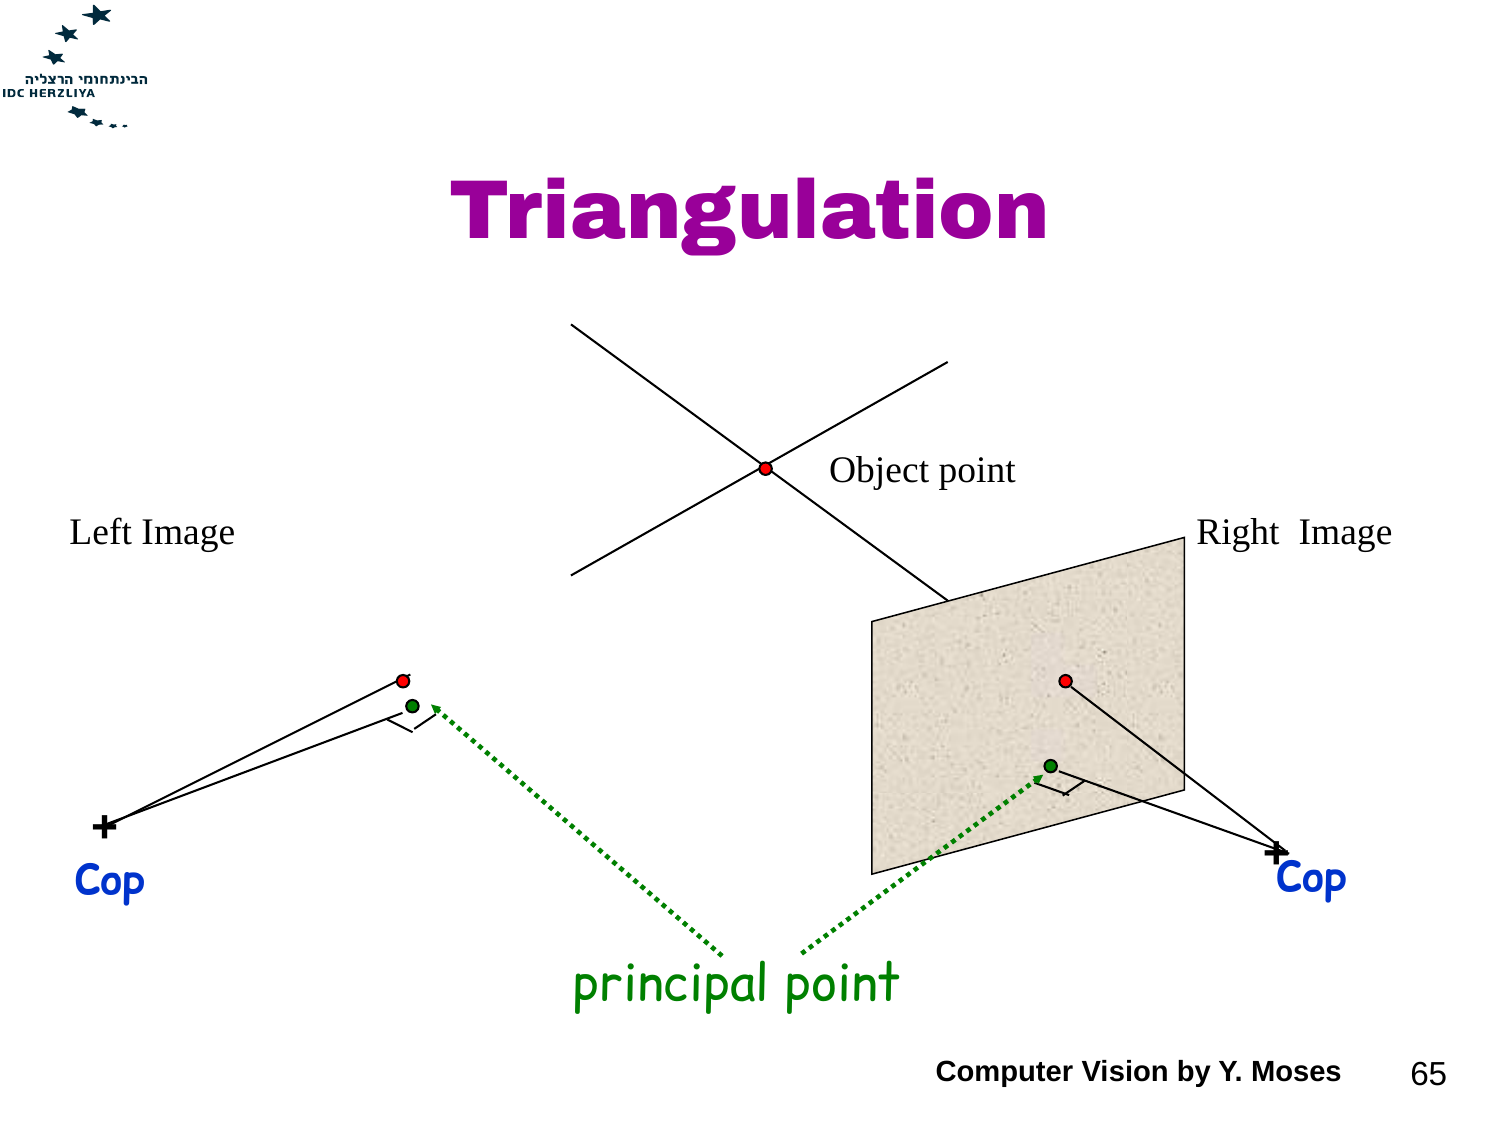

# Triangulation

Object point

Left Image
Right  Image

+
+
Cop
Cop
principal point
Computer Vision by Y. Moses
65